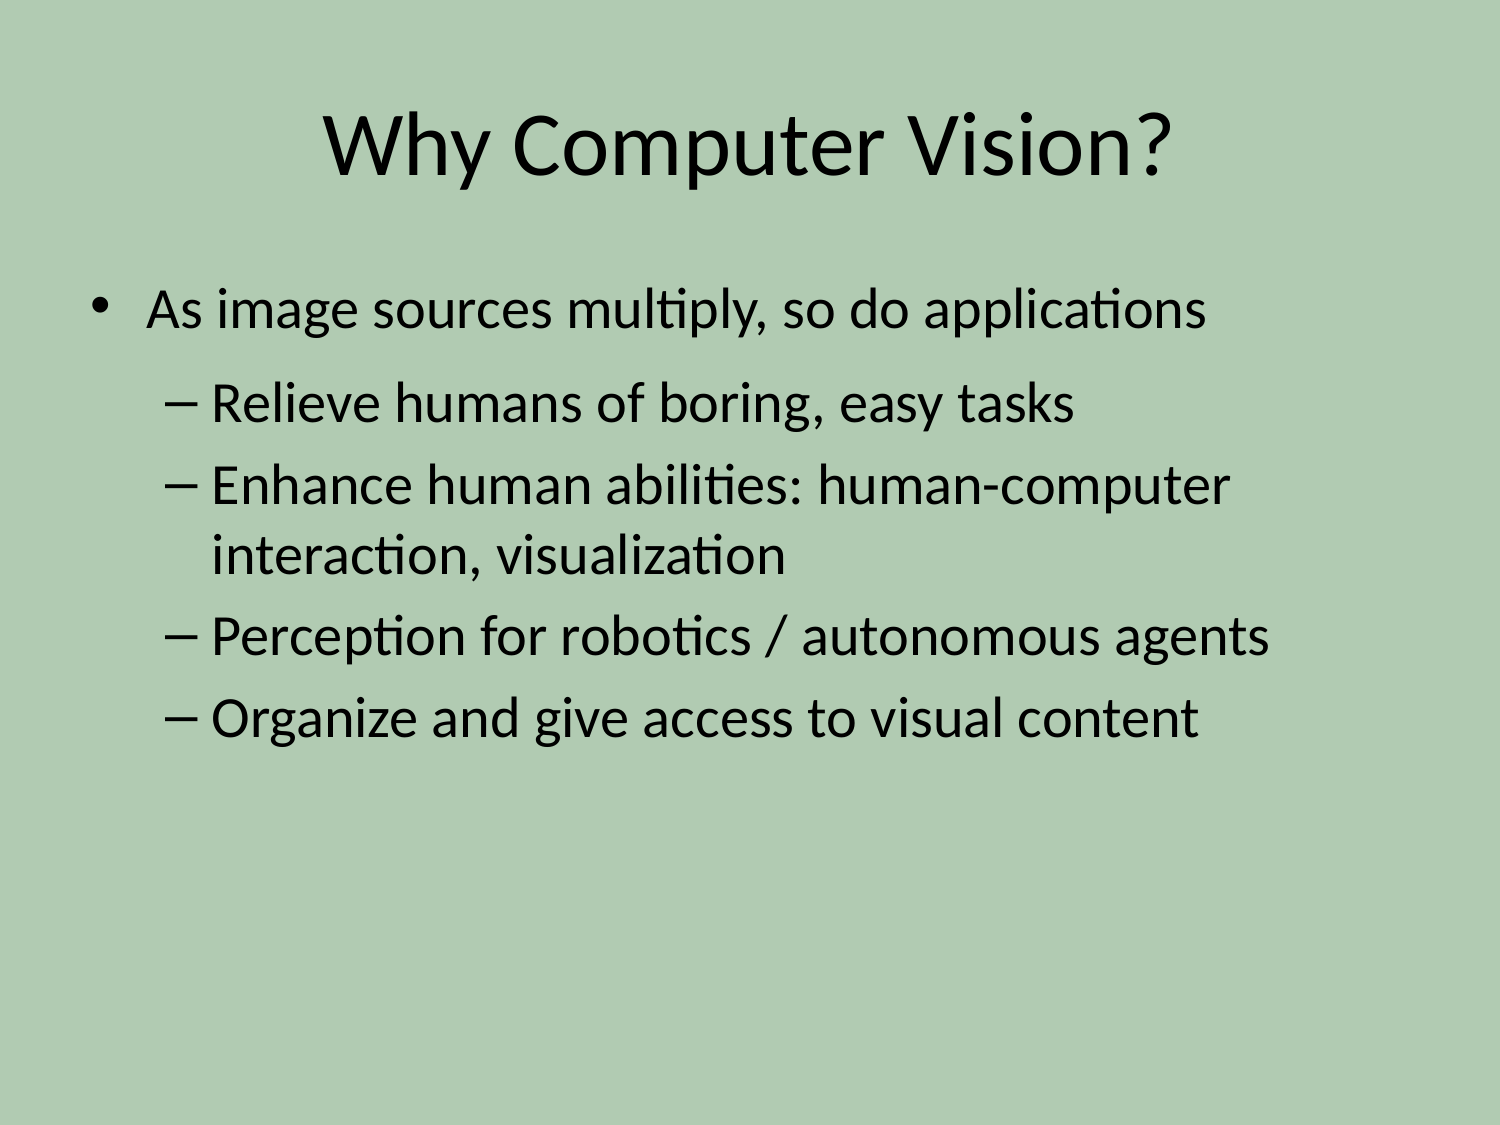

# Why Computer Vision?
As image sources multiply, so do applications
Relieve humans of boring, easy tasks
Enhance human abilities: human-computer interaction, visualization
Perception for robotics / autonomous agents
Organize and give access to visual content